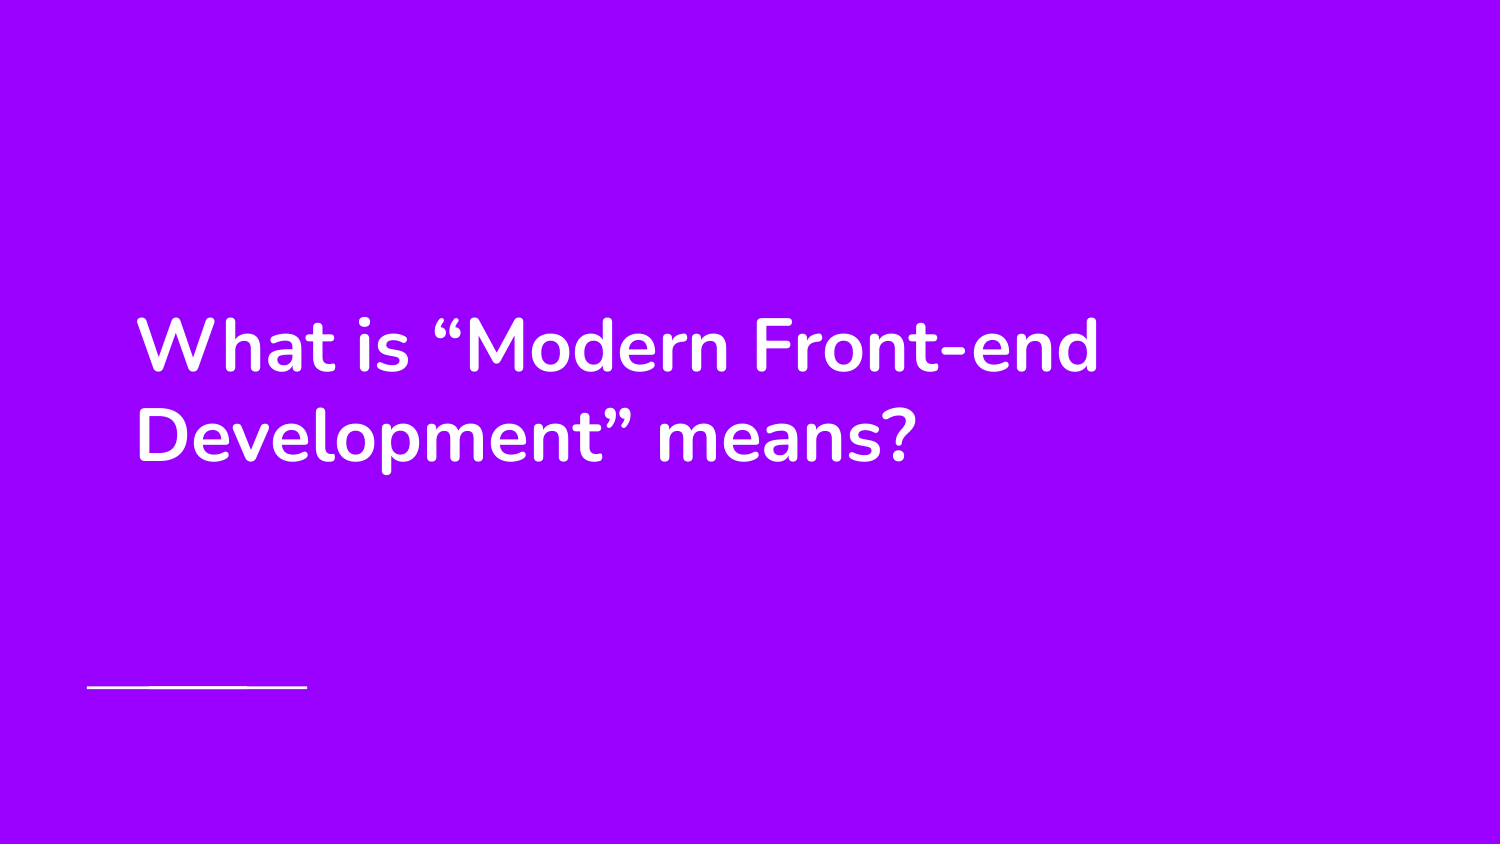

# What is “Modern Front-end Development” means?